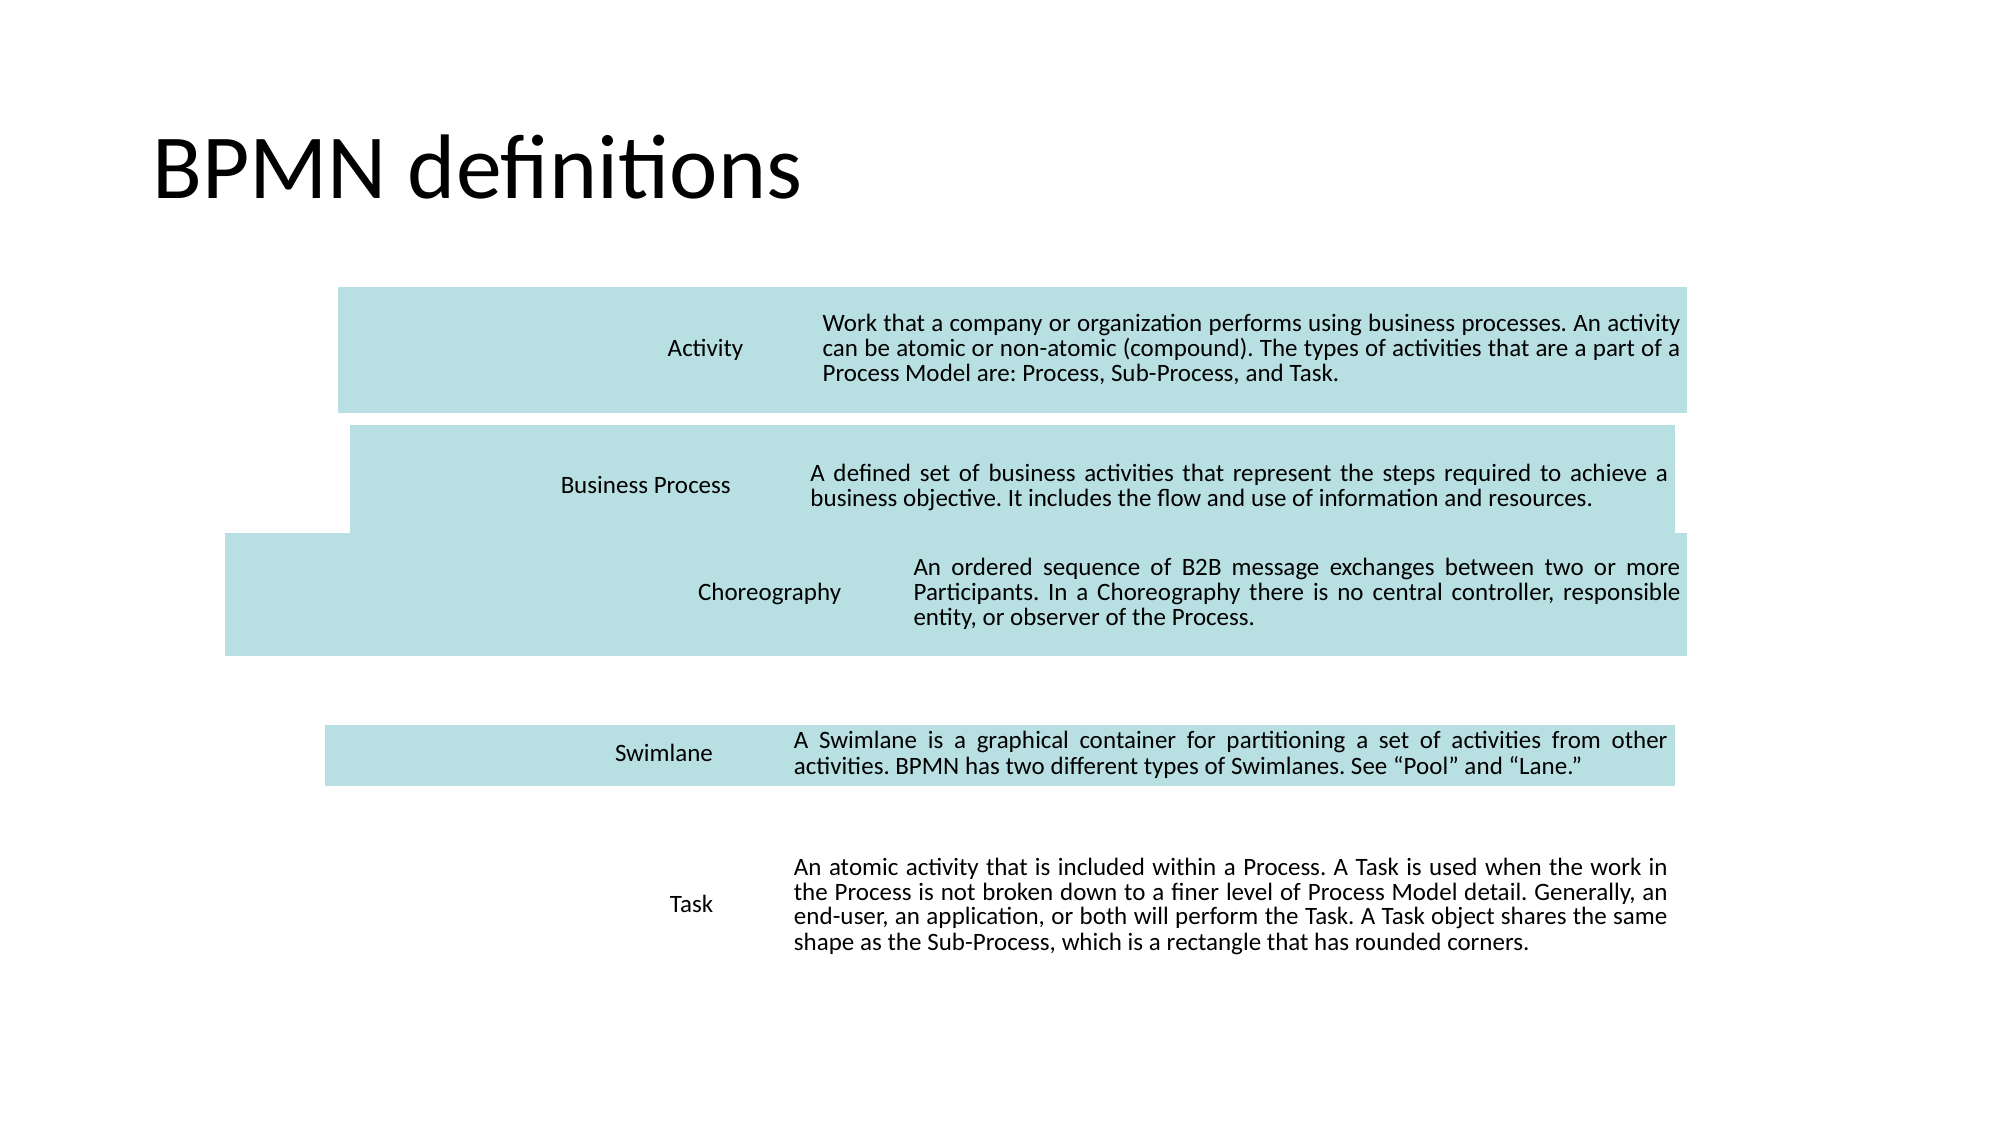

# BPMN definitions
| Activity |  | Work that a company or organization performs using business processes. An activity can be atomic or non-atomic (compound). The types of activities that are a part of a Process Model are: Process, Sub-Process, and Task. |
| --- | --- | --- |
| Business Process |  | A defined set of business activities that represent the steps required to achieve a business objective. It includes the flow and use of information and resources. |
| --- | --- | --- |
|  | Choreography |  | An ordered sequence of B2B message exchanges between two or more Participants. In a Choreography there is no central controller, responsible entity, or observer of the Process. |
| --- | --- | --- | --- |
| Swimlane |  | A Swimlane is a graphical container for partitioning a set of activities from other activities. BPMN has two different types of Swimlanes. See “Pool” and “Lane.” |
| --- | --- | --- |
| Task |  | An atomic activity that is included within a Process. A Task is used when the work in the Process is not broken down to a finer level of Process Model detail. Generally, an end-user, an application, or both will perform the Task. A Task object shares the same shape as the Sub-Process, which is a rectangle that has rounded corners. |
| --- | --- | --- |